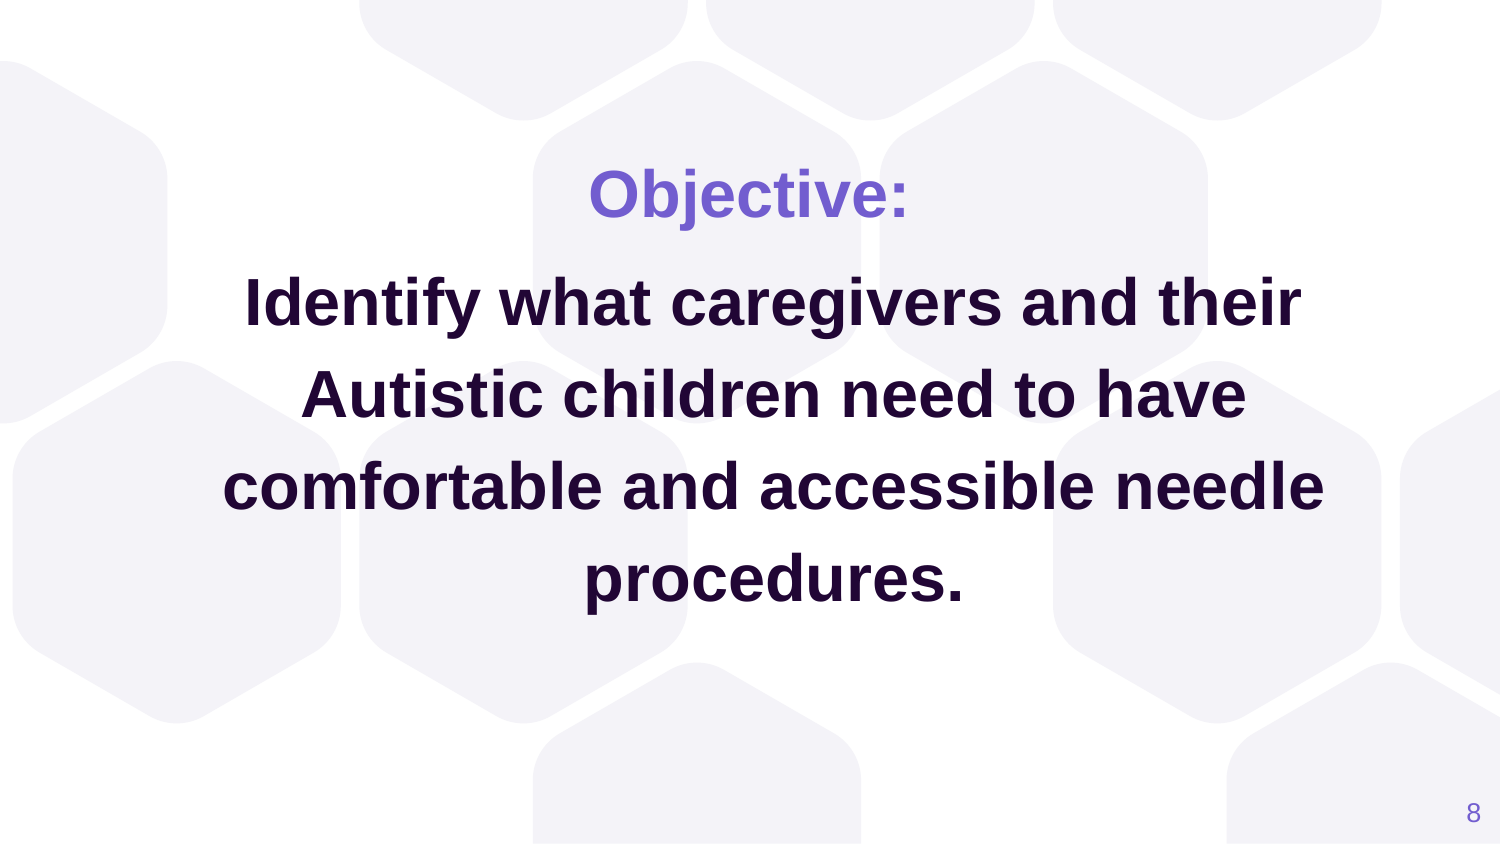

Objective:
Identify what caregivers and their Autistic children need to have comfortable and accessible needle procedures.
8